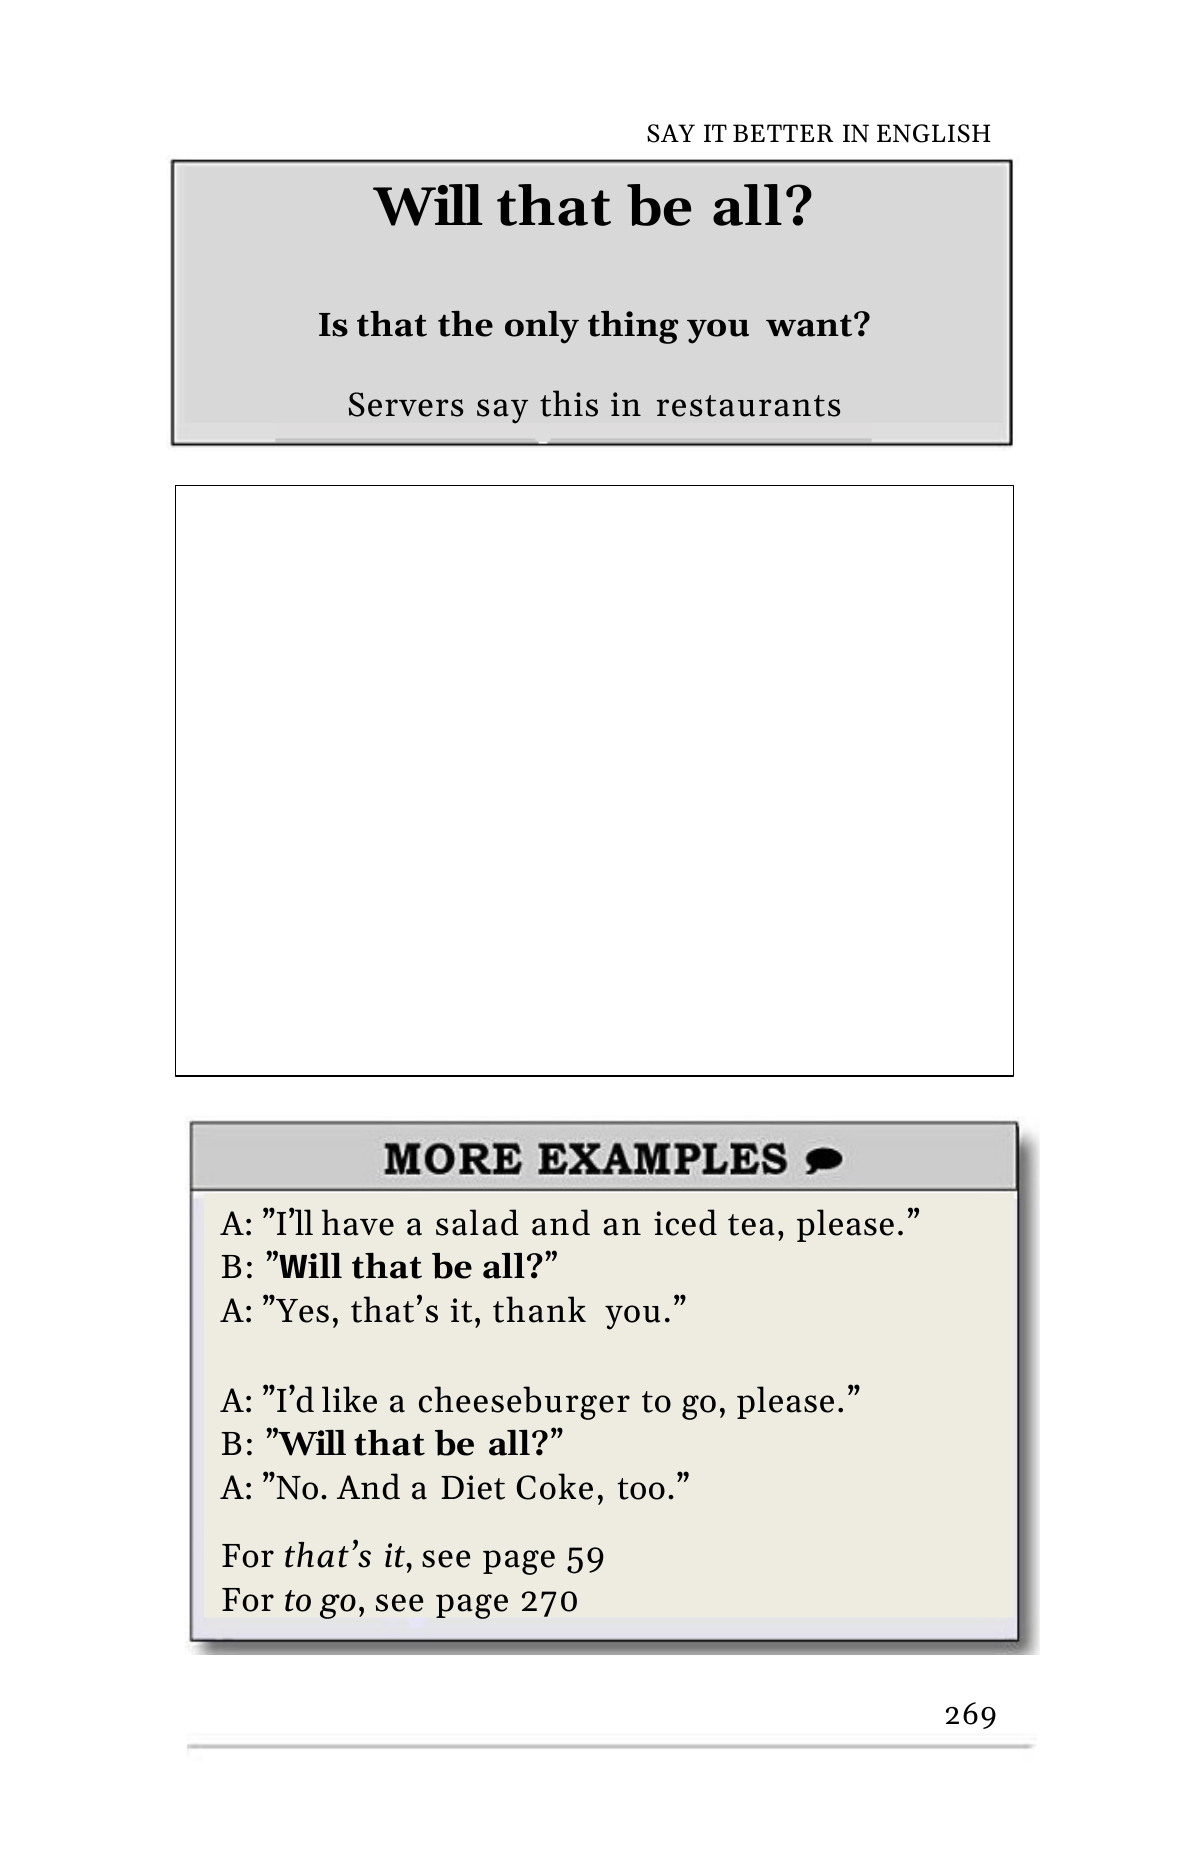

SAY IT BETTER IN ENGLISH

Will that be all?

Is that the only thing you want?

Servers say this in restaurants

A: ”I’ll have a salad and an iced tea, please.”  B: ”Will that be all?”
A: ”Yes, that’s it, thank you.”

A: ”I’d like a cheeseburger to go, please.”  B: ”Will that be all?”
A: ”No. And a Diet Coke, too.”
For that’s it, see page 59  For to go, see page 270
269